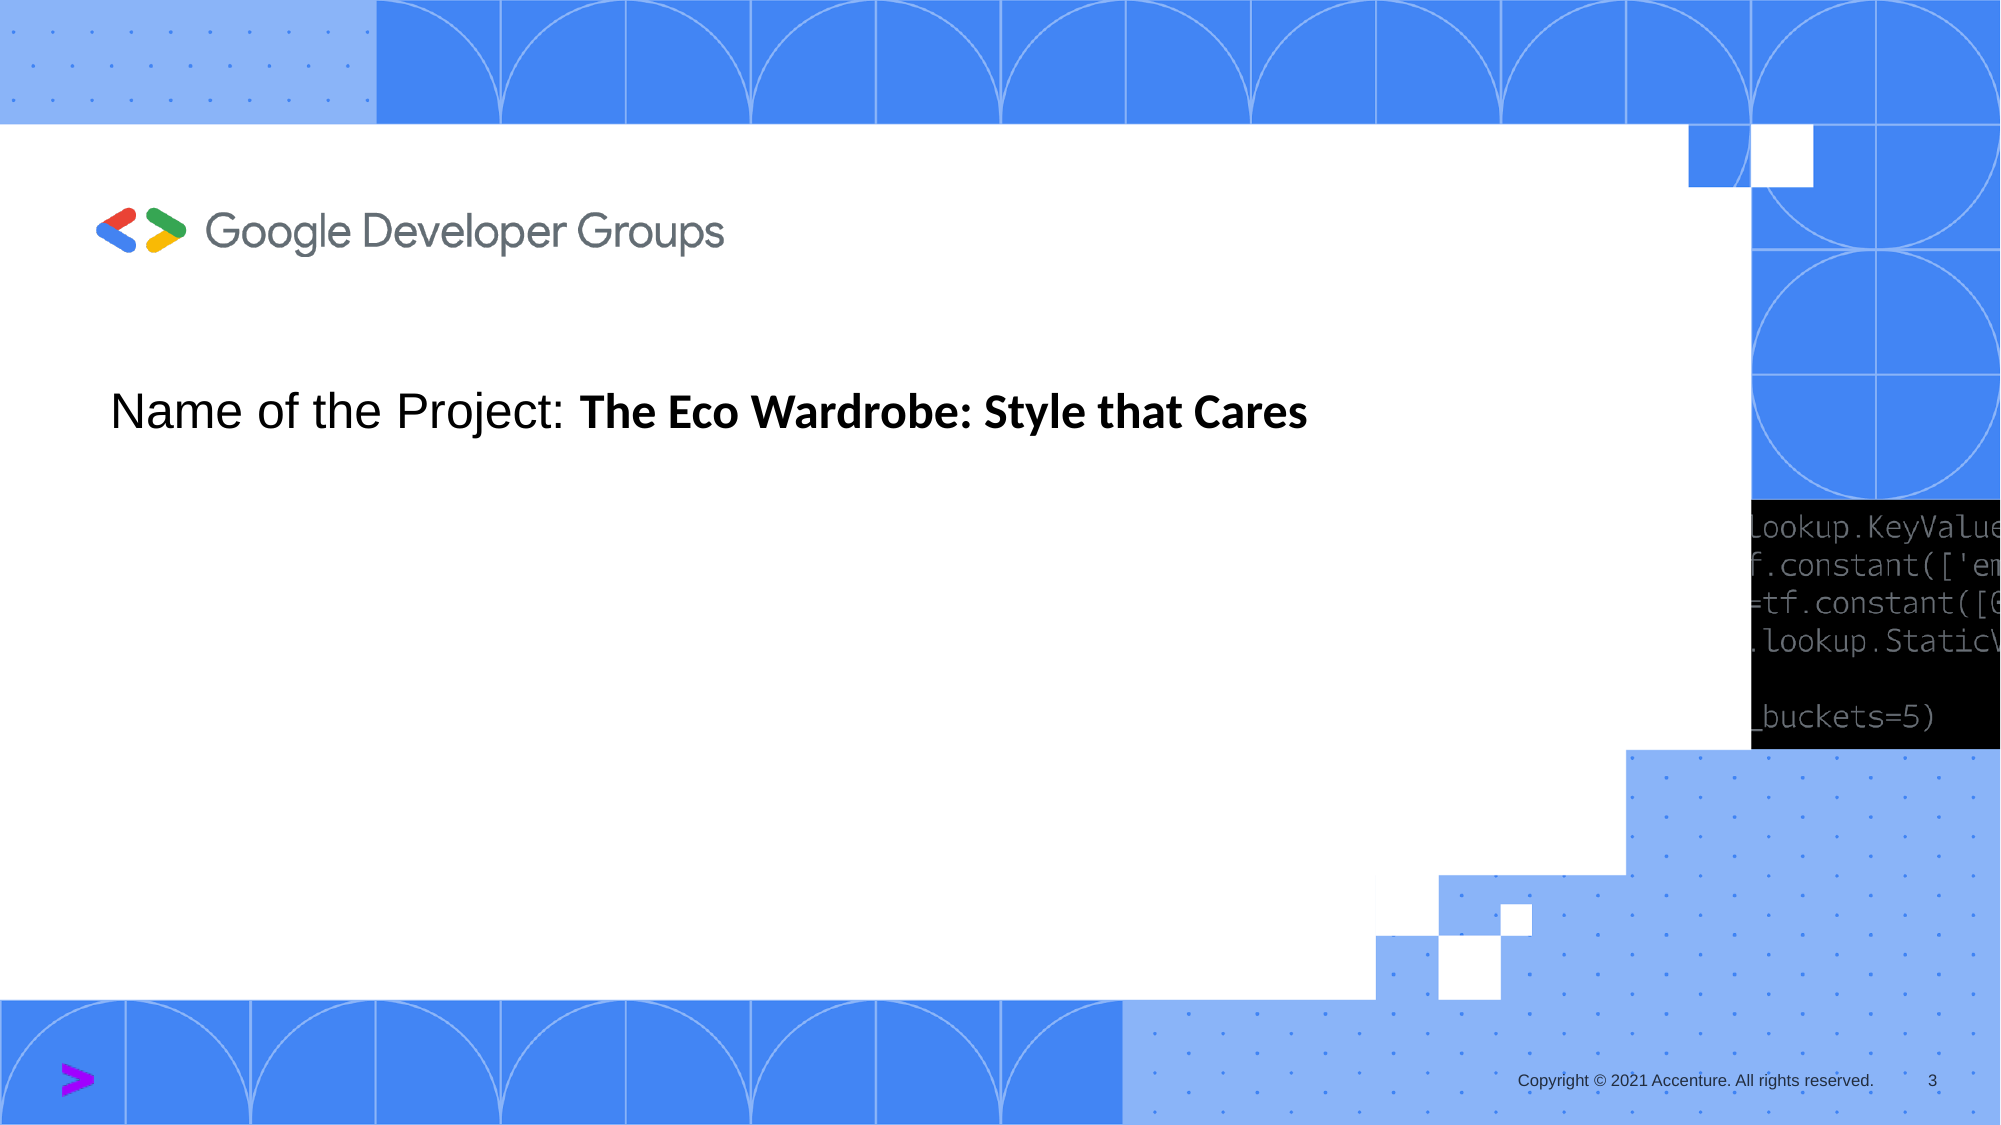

Name of the Project: The Eco Wardrobe: Style that Cares